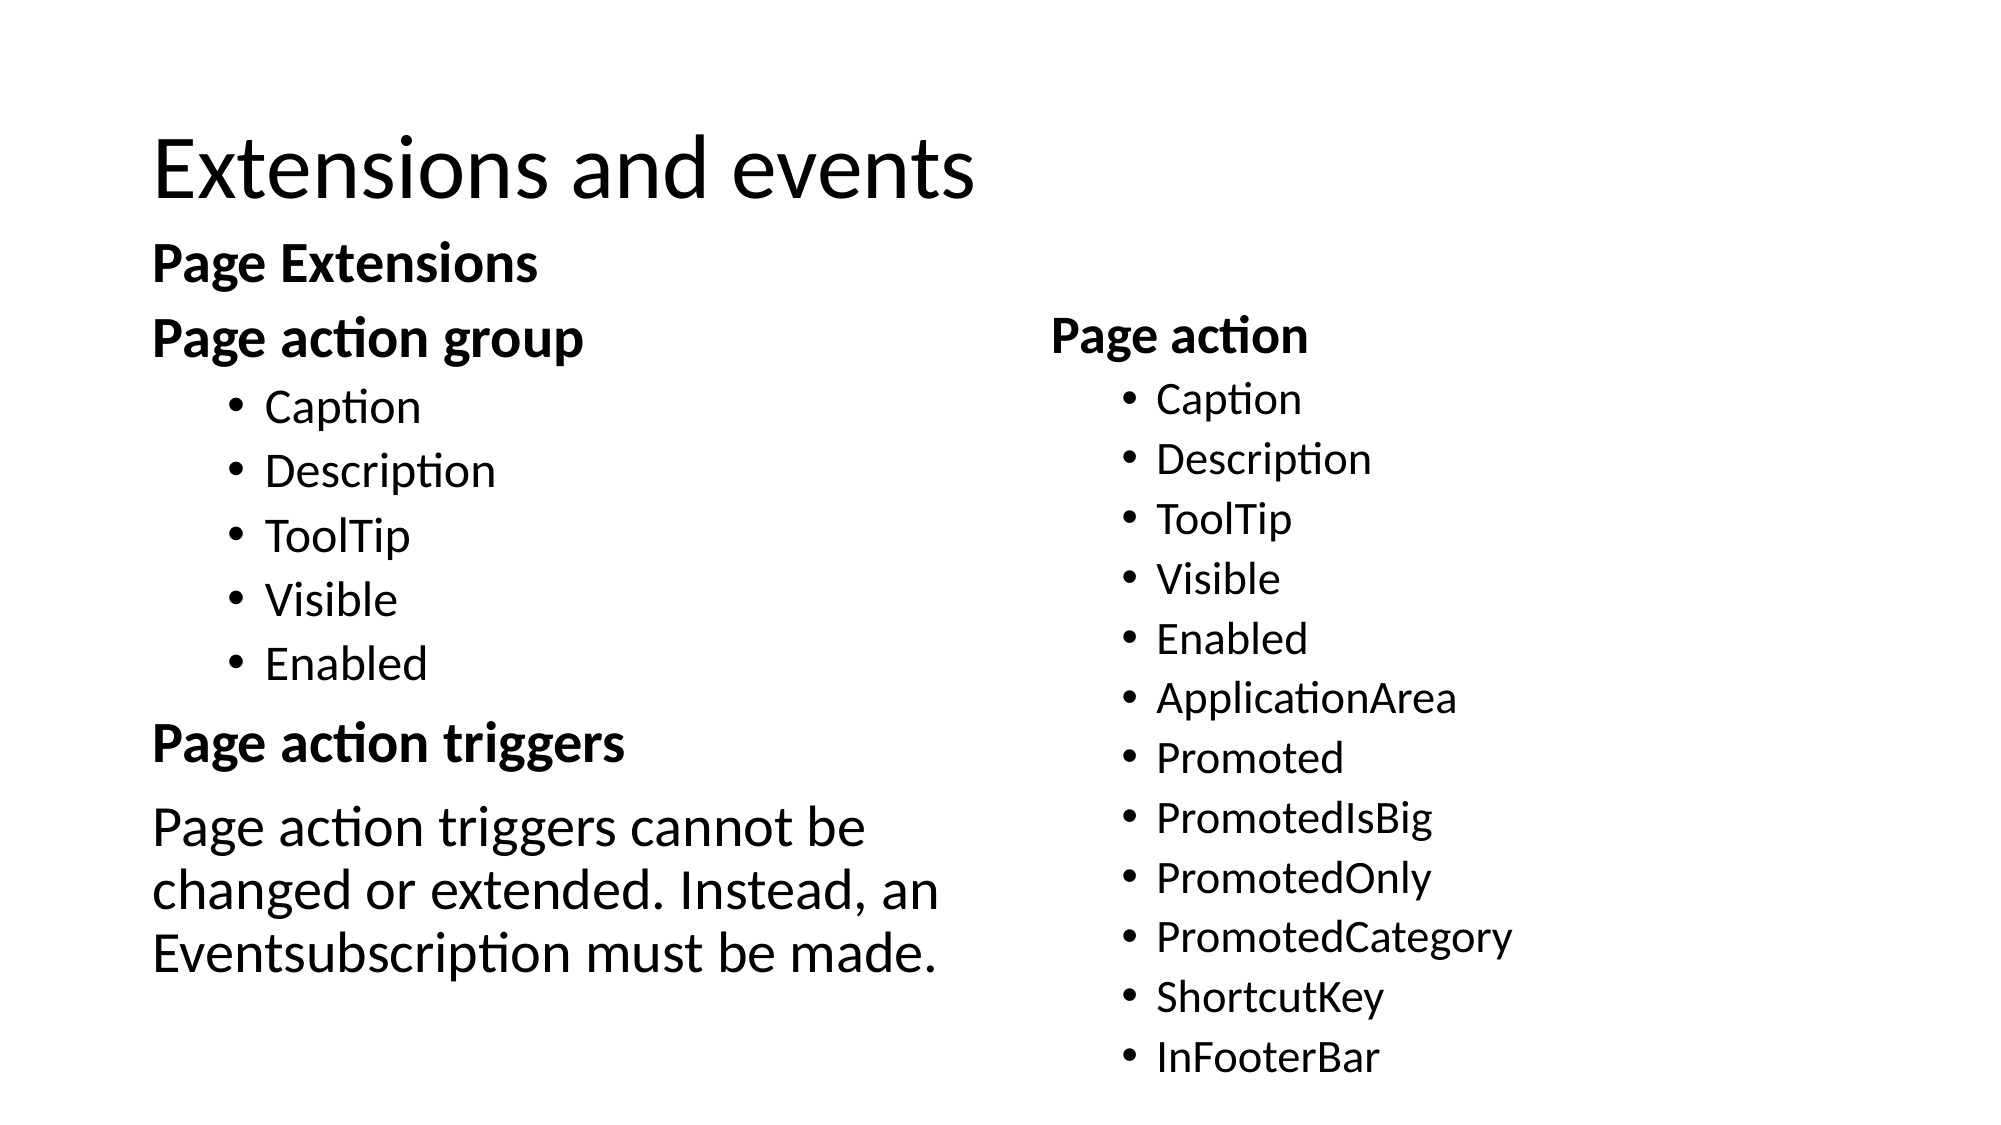

# Extensions and events
Page Extensions

Page action
Caption
Description
ToolTip
Visible
Enabled
ApplicationArea
Promoted
PromotedIsBig
PromotedOnly
PromotedCategory
ShortcutKey
InFooterBar
Page action group
Caption
Description
ToolTip
Visible
Enabled
Page action triggers
Page action triggers cannot be changed or extended. Instead, an Eventsubscription must be made.